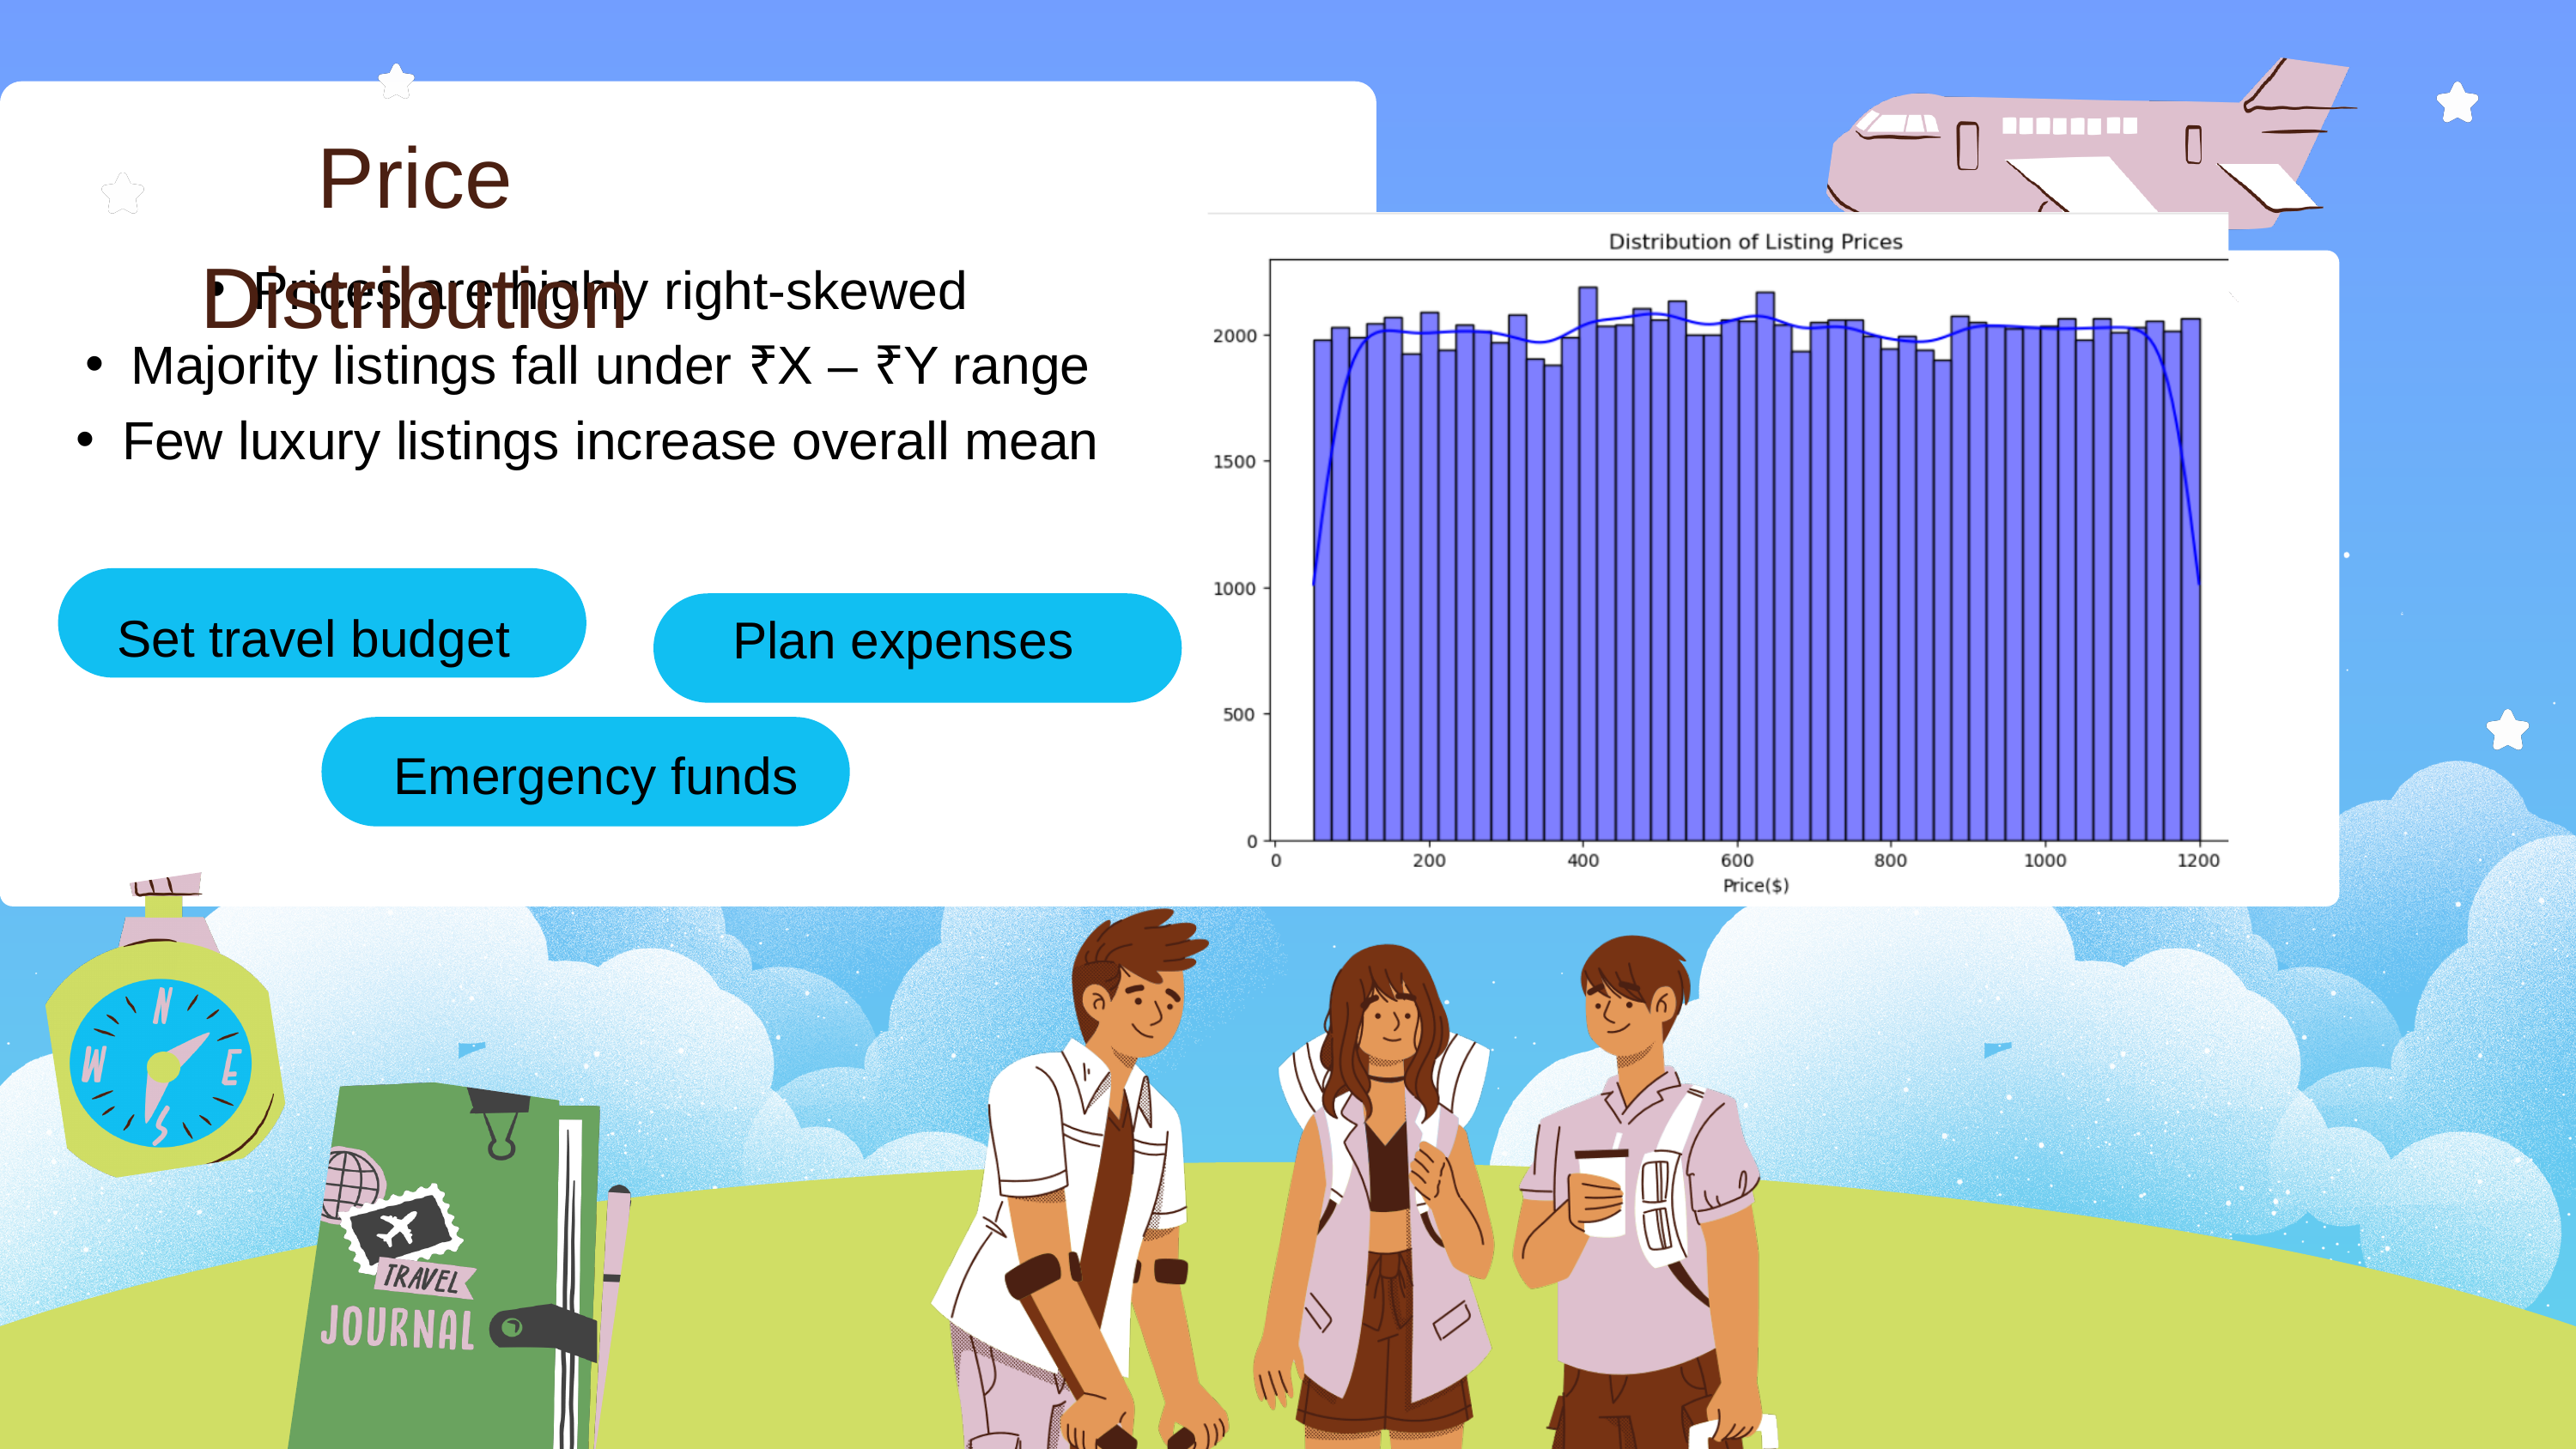

Price Distribution

Prices are highly right-skewed
Majority listings fall under ₹X – ₹Y range
Few luxury listings increase overall mean

Set travel budget
Plan expenses

Emergency funds